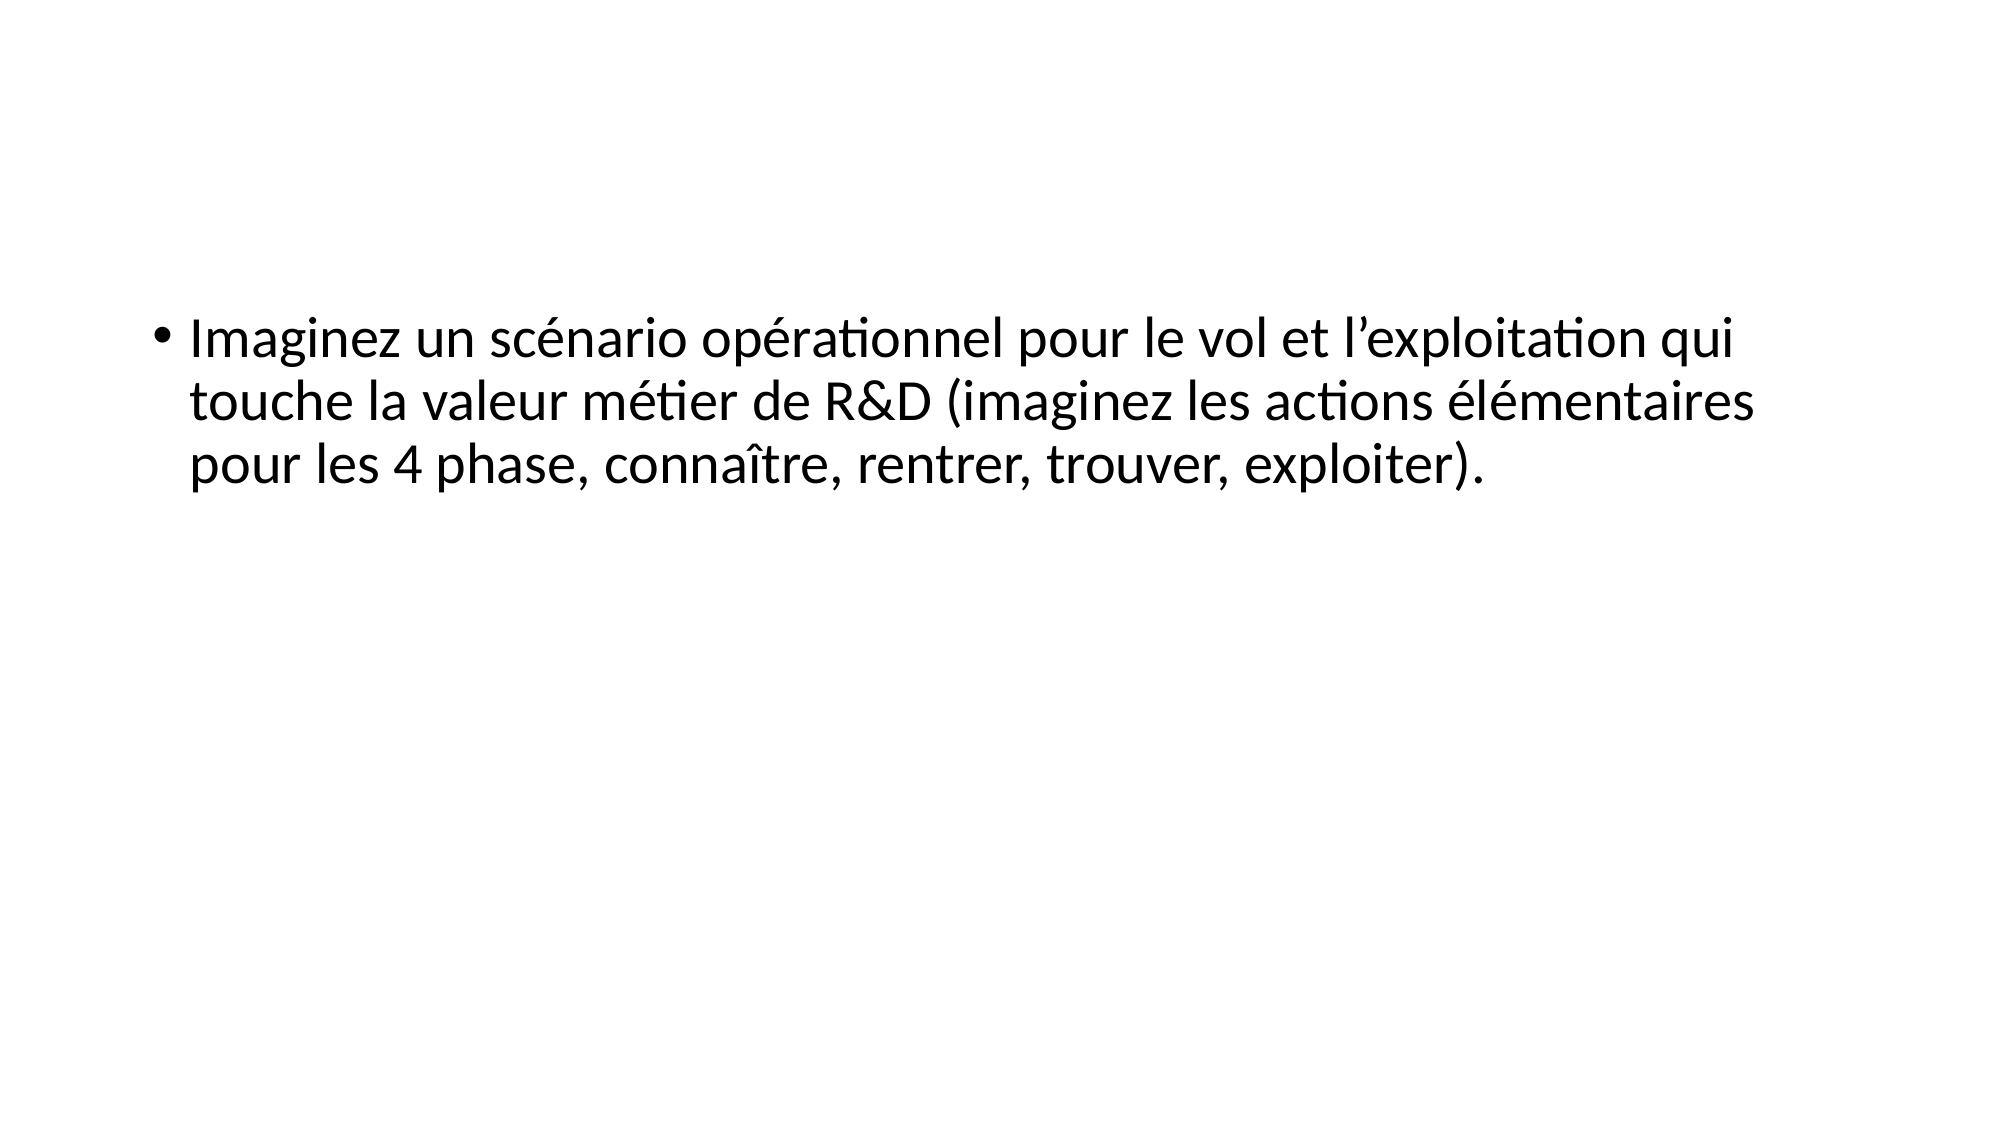

#
Imaginez un scénario opérationnel pour le vol et l’exploitation qui touche la valeur métier de R&D (imaginez les actions élémentaires pour les 4 phase, connaître, rentrer, trouver, exploiter).